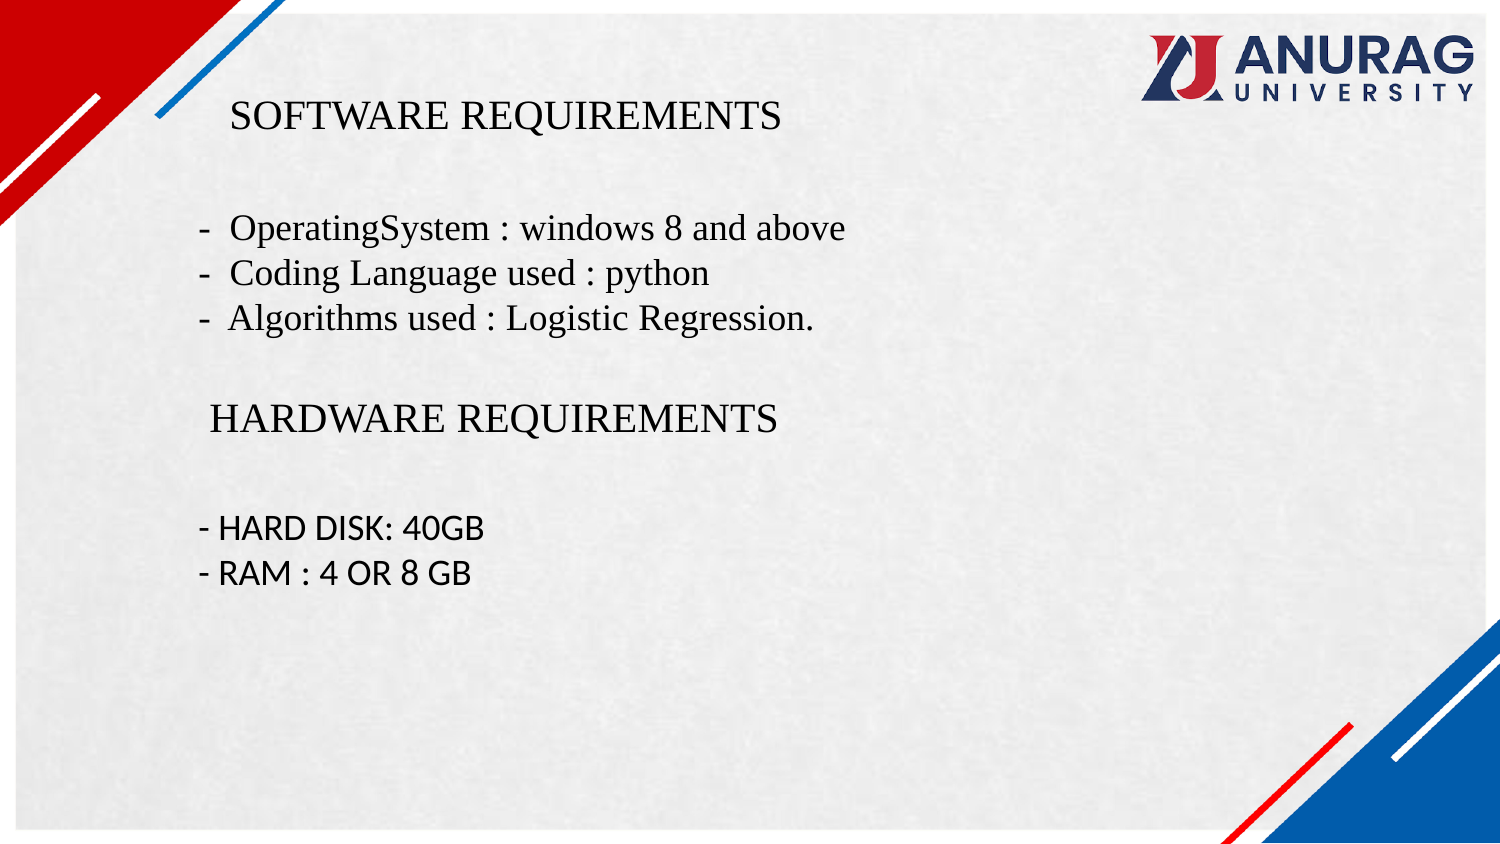

SOFTWARE REQUIREMENTS
-  OperatingSystem : windows 8 and above
-  Coding Language used : python
-  Algorithms used : Logistic Regression.

HARDWARE REQUIREMENTS
- HARD DISK: 40GB
- RAM : 4 OR 8 GB